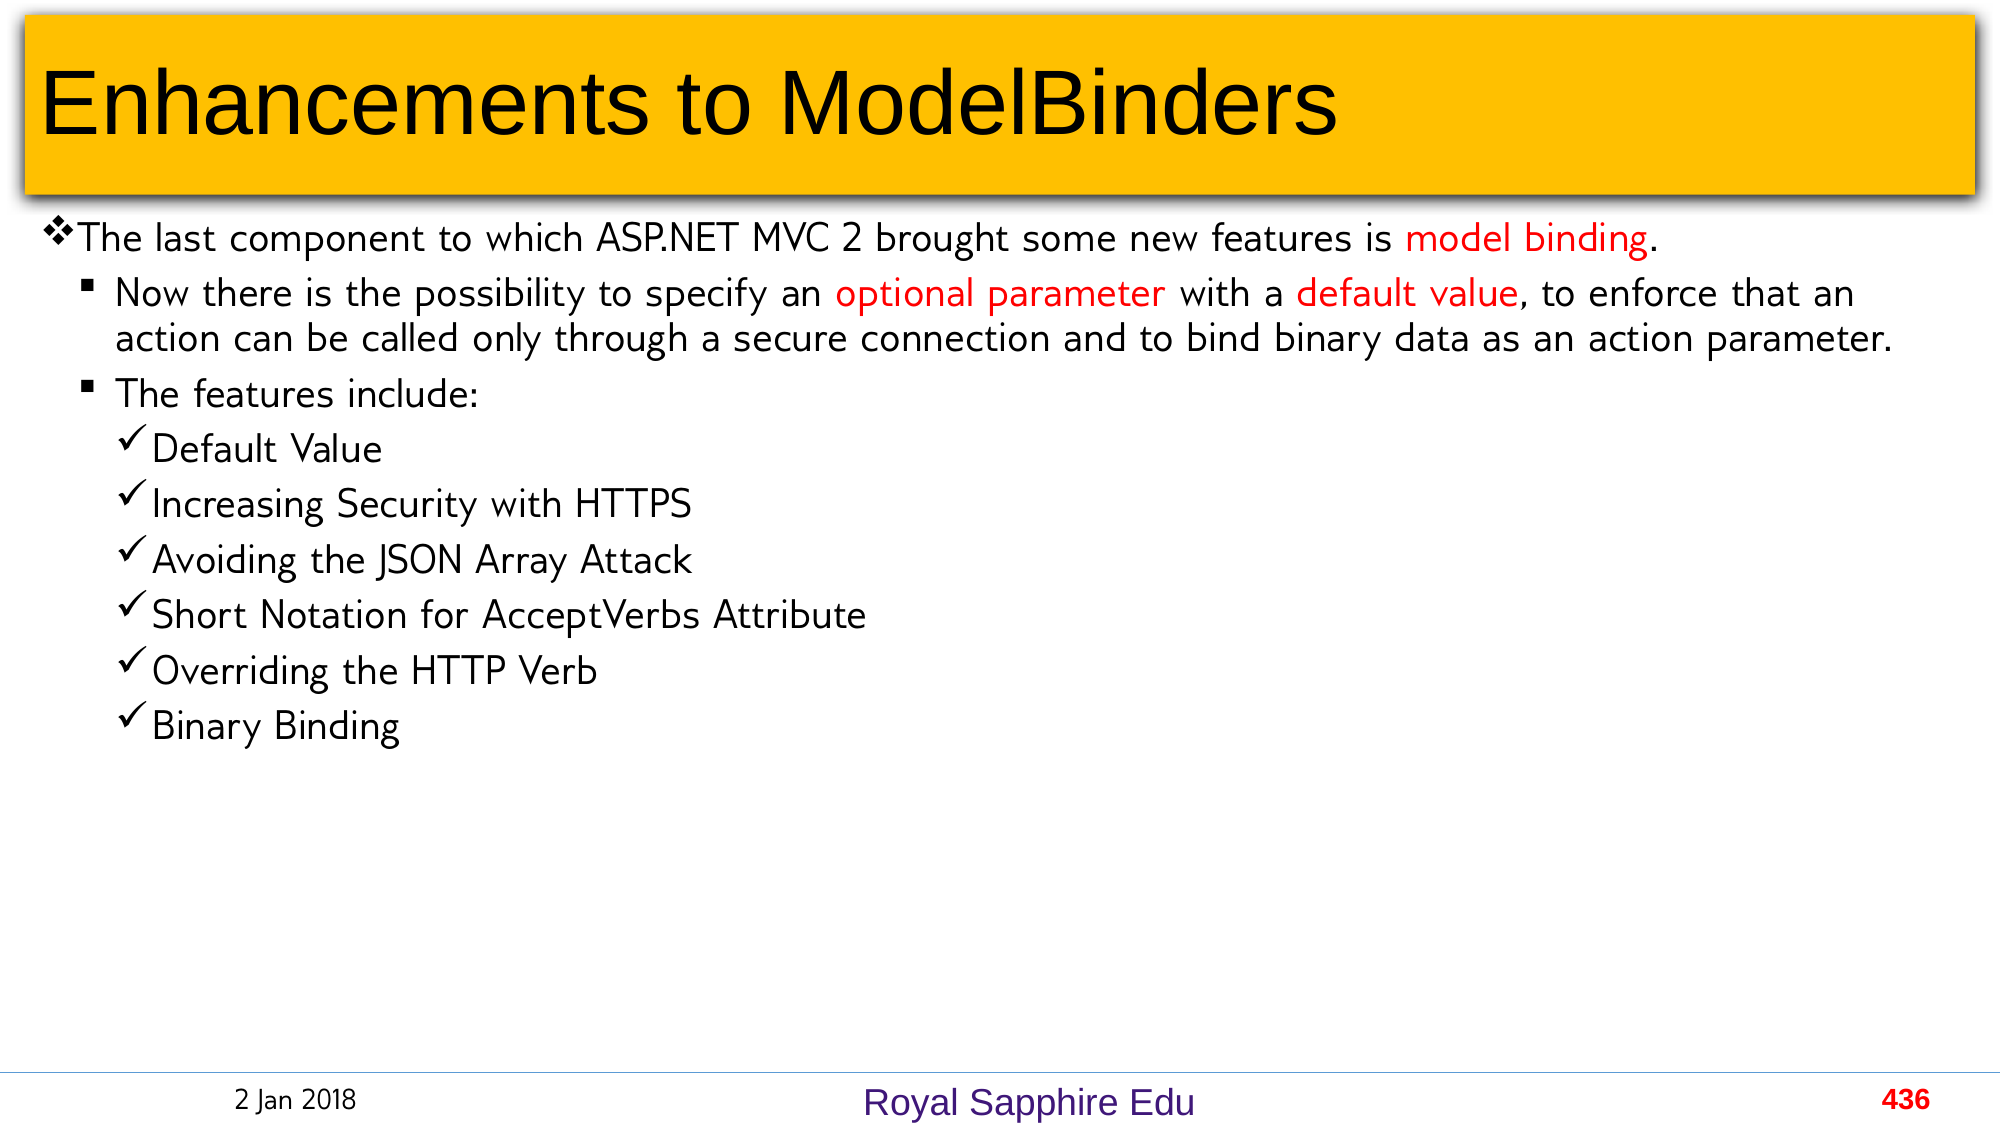

# Enhancements to ModelBinders
The last component to which ASP.NET MVC 2 brought some new features is model binding.
Now there is the possibility to specify an optional parameter with a default value, to enforce that an action can be called only through a secure connection and to bind binary data as an action parameter.
The features include:
Default Value
Increasing Security with HTTPS
Avoiding the JSON Array Attack
Short Notation for AcceptVerbs Attribute
Overriding the HTTP Verb
Binary Binding
2 Jan 2018
436